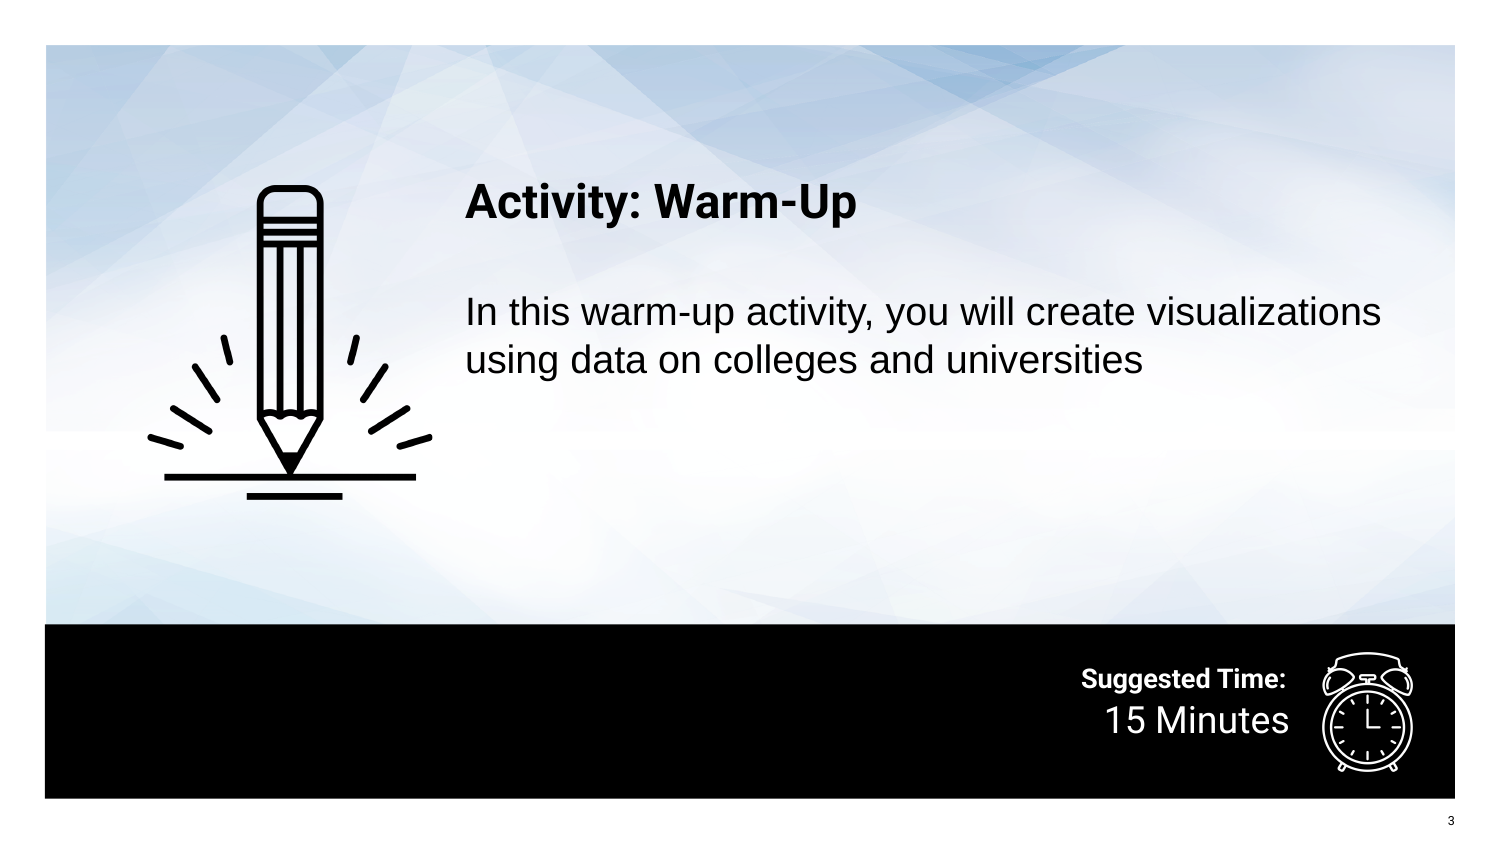

Activity: Warm-Up

In this warm-up activity, you will create visualizations using data on colleges and universities
# 15 Minutes

3